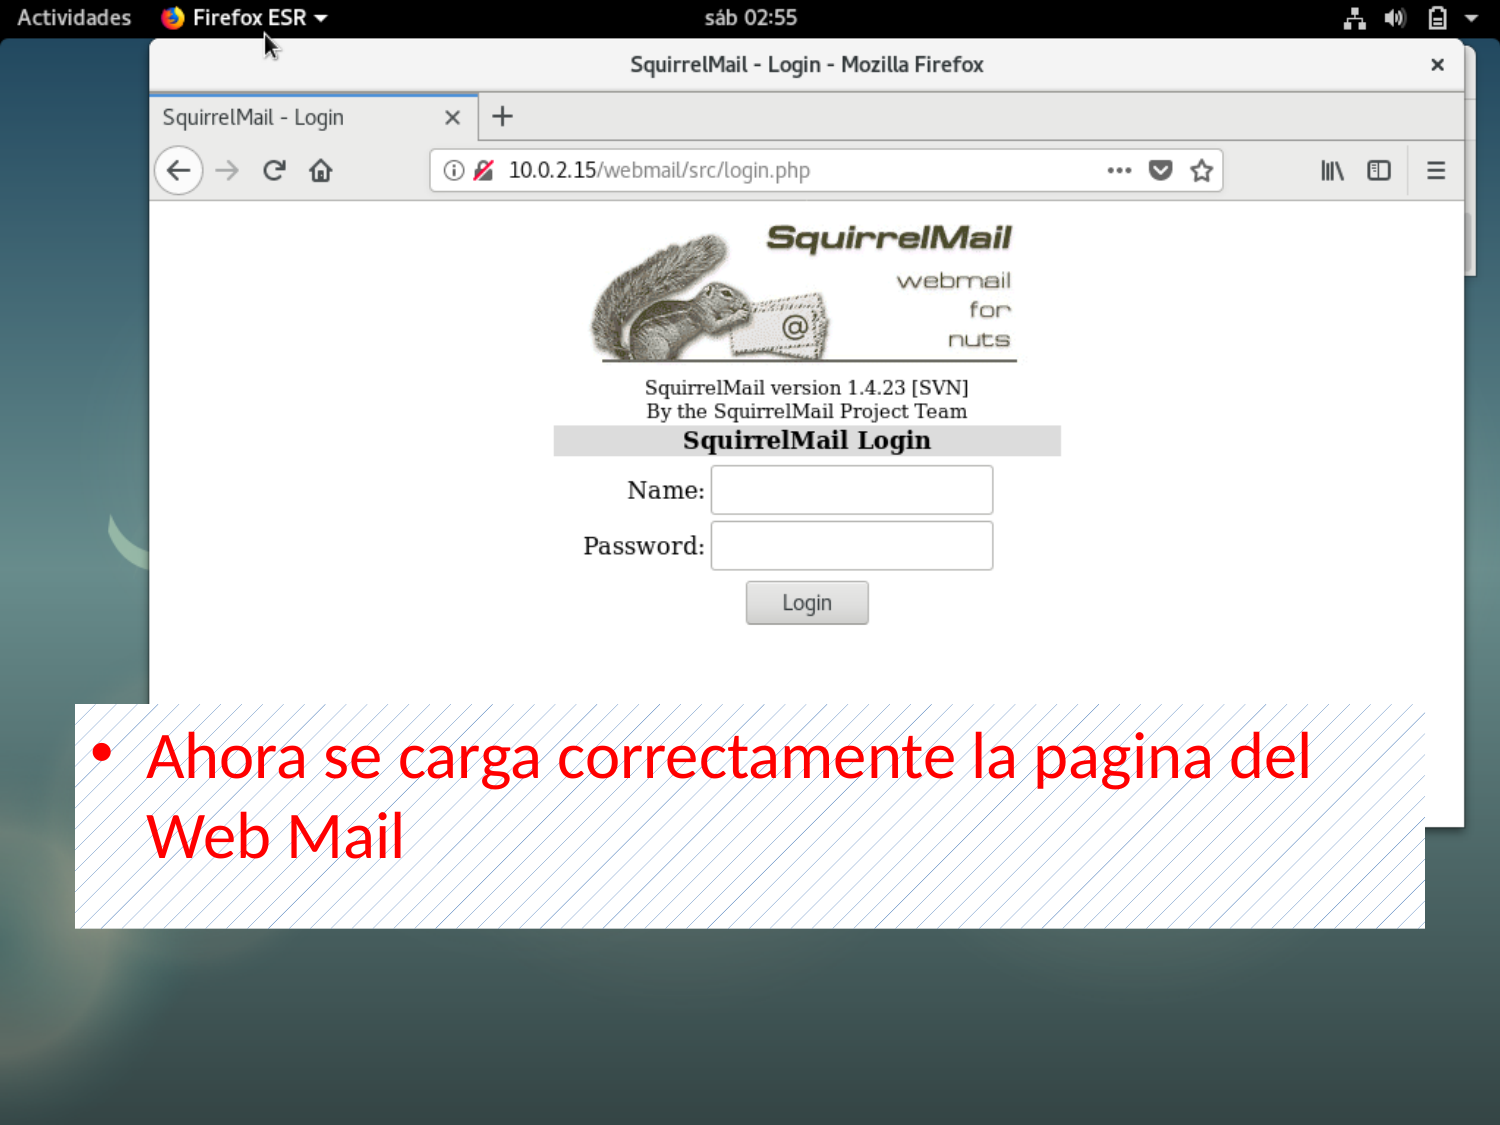

Ahora se carga correctamente la pagina del Web Mail